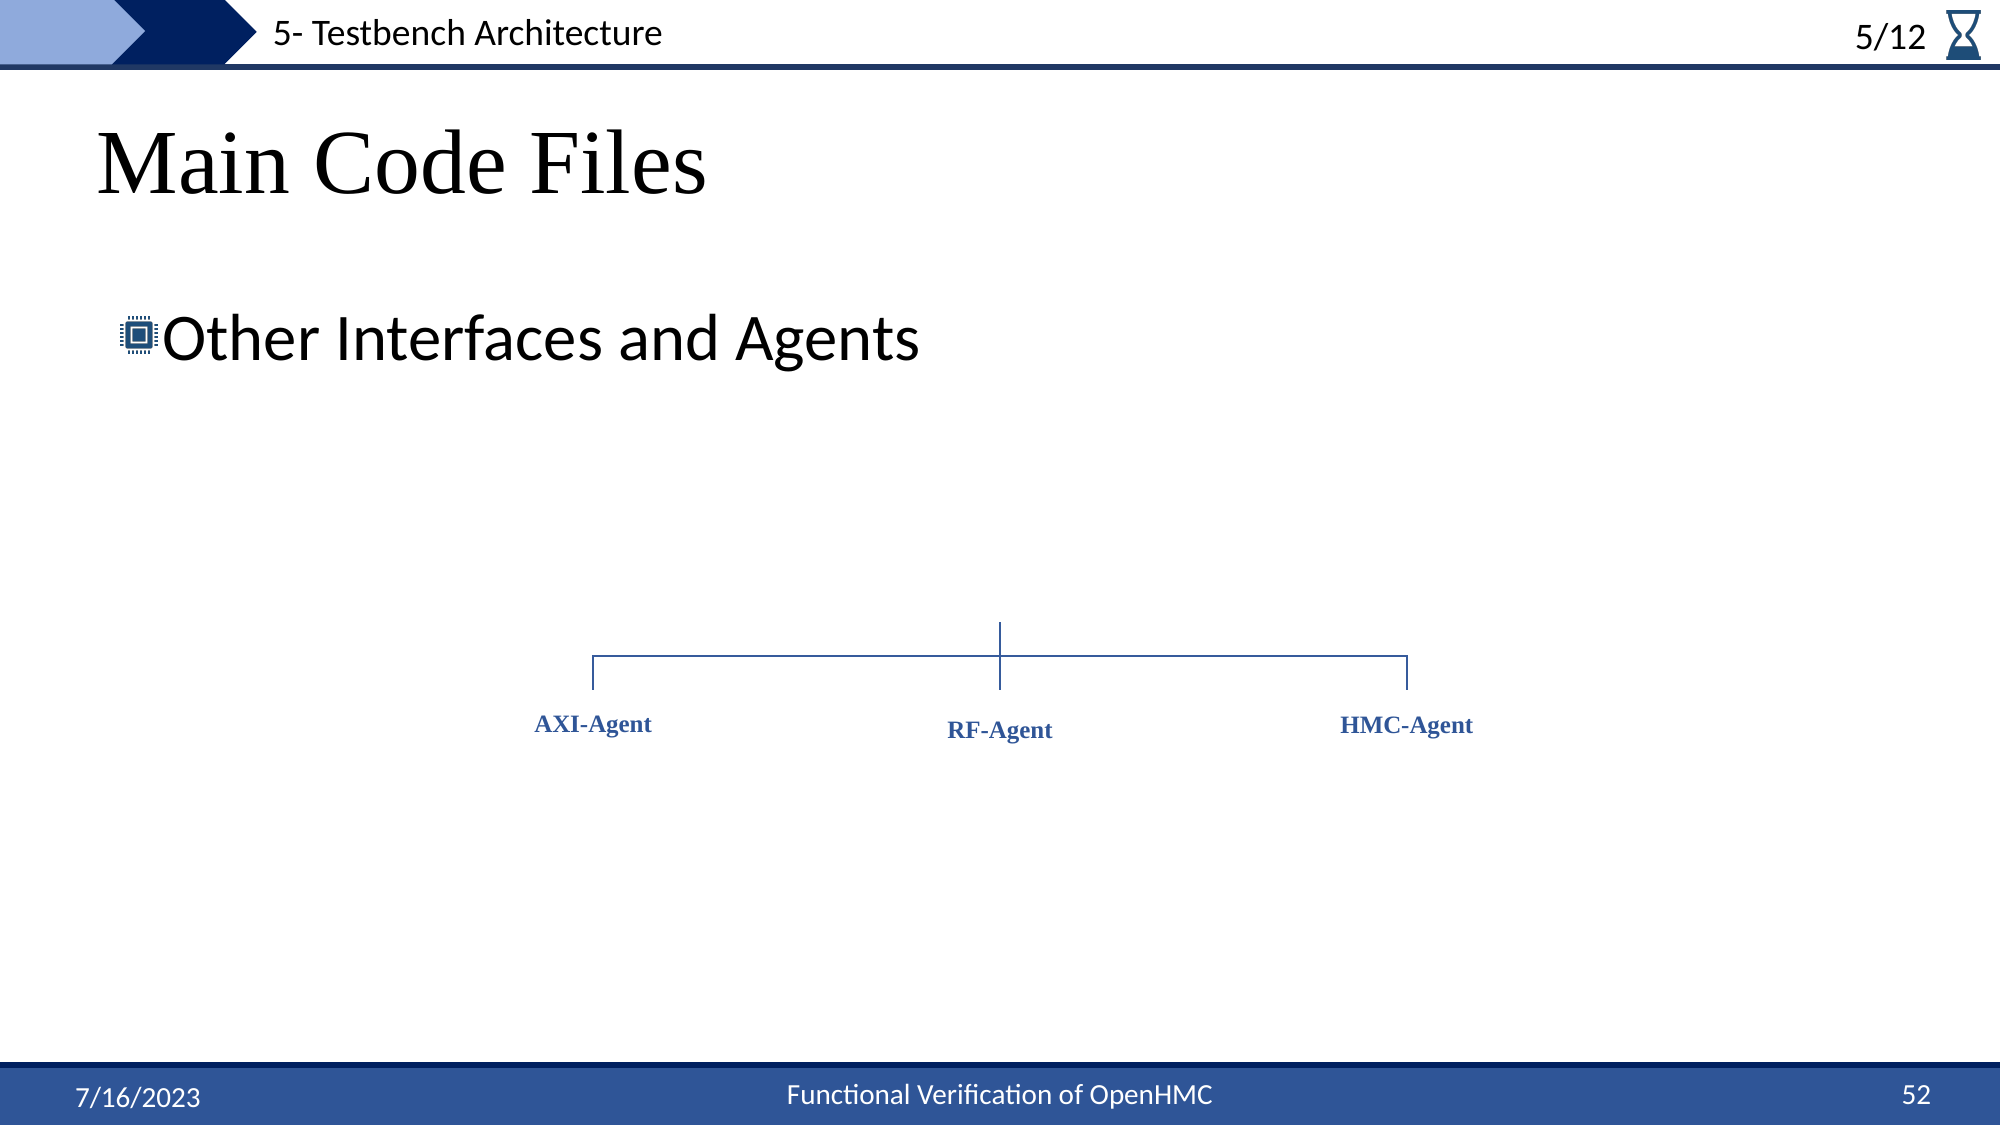

5- Testbench Architecture
5/12
# Main Code Files
Other Interfaces and Agents

AXI-Agent
RF-Agent
HMC-Agent
52
Functional Verification of OpenHMC
7/16/2023